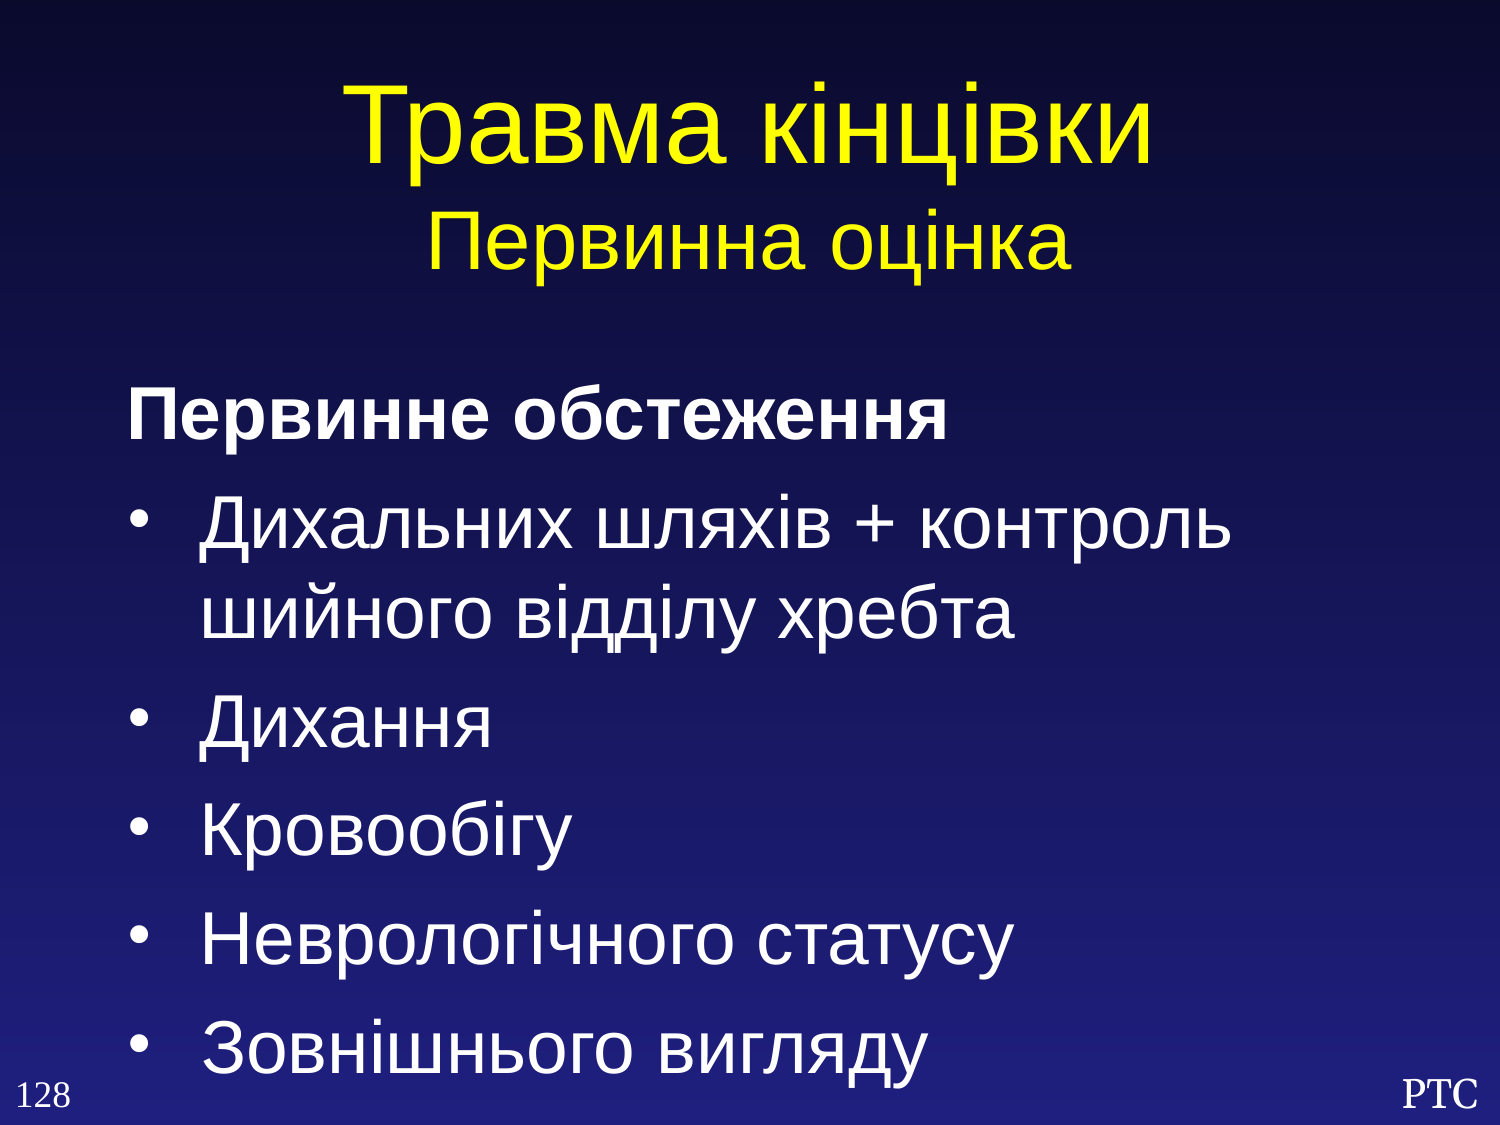

Травма кінцівки
Первинна оцінка
Первинне обстеження
Дихальних шляхів + контроль шийного відділу хребта
Дихання
Кровообігу
Неврологічного статусу
Зовнішнього вигляду
128